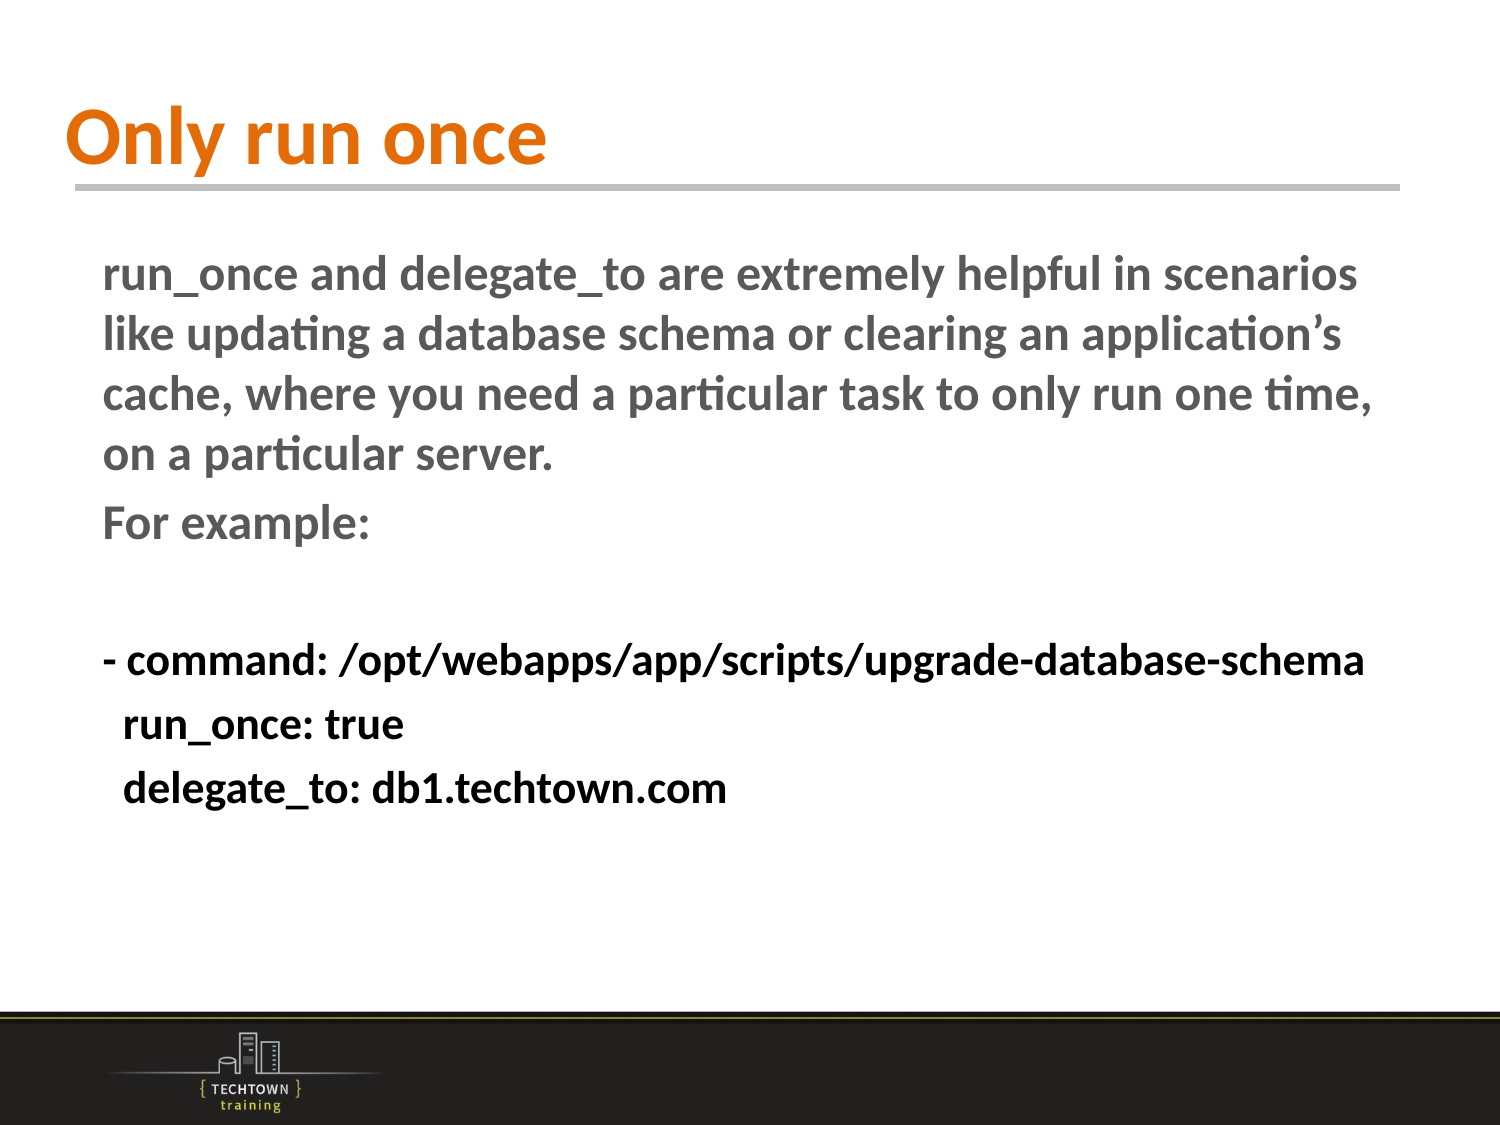

# Only run once
run_once and delegate_to are extremely helpful in scenarios like updating a database schema or clearing an application’s cache, where you need a particular task to only run one time, on a particular server.
For example:

- command: /opt/webapps/app/scripts/upgrade-database-schema
  run_once: true
  delegate_to: db1.techtown.com